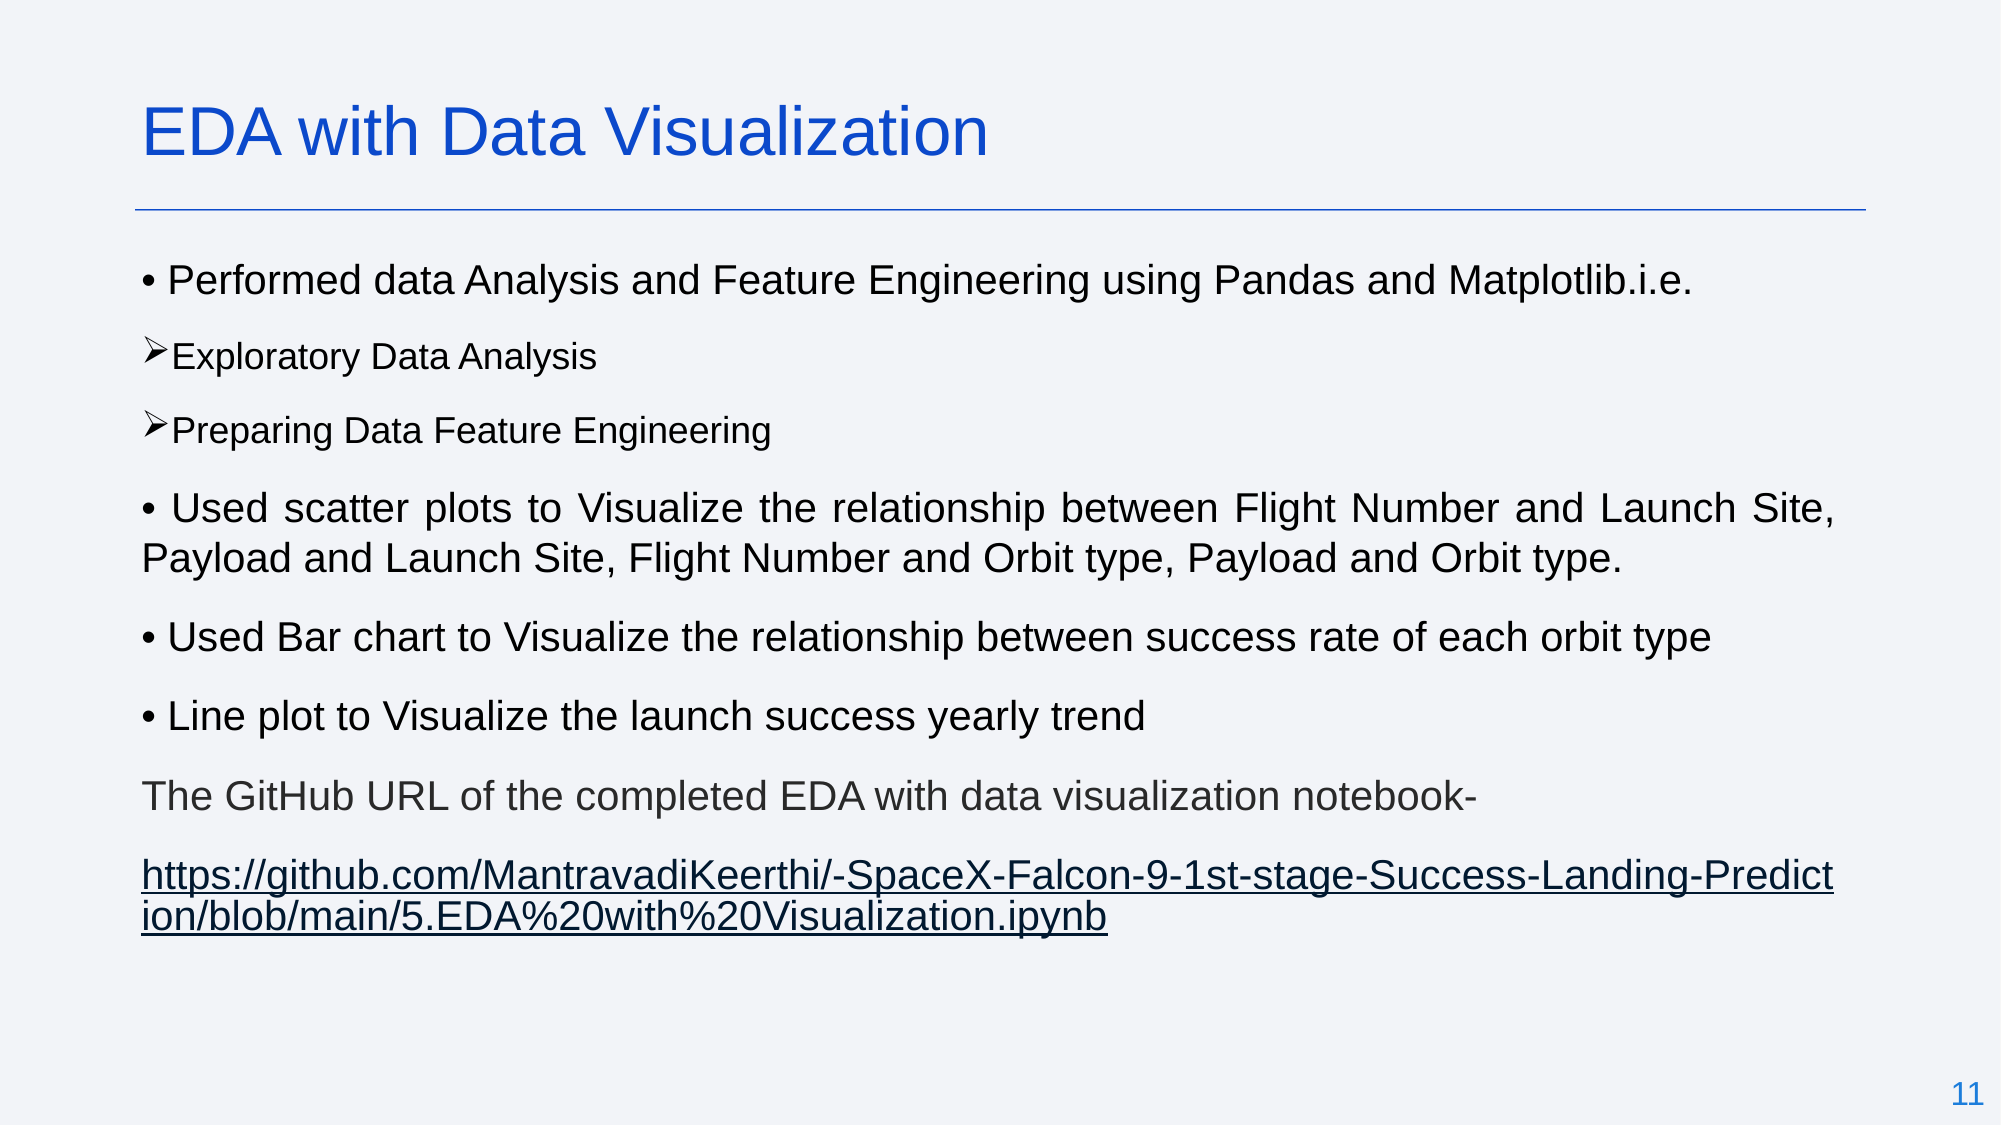

EDA with Data Visualization
• Performed data Analysis and Feature Engineering using Pandas and Matplotlib.i.e.
Exploratory Data Analysis
Preparing Data Feature Engineering
• Used scatter plots to Visualize the relationship between Flight Number and Launch Site, Payload and Launch Site, Flight Number and Orbit type, Payload and Orbit type.
• Used Bar chart to Visualize the relationship between success rate of each orbit type
• Line plot to Visualize the launch success yearly trend
The GitHub URL of the completed EDA with data visualization notebook-
https://github.com/MantravadiKeerthi/-SpaceX-Falcon-9-1st-stage-Success-Landing-Prediction/blob/main/5.EDA%20with%20Visualization.ipynb

11